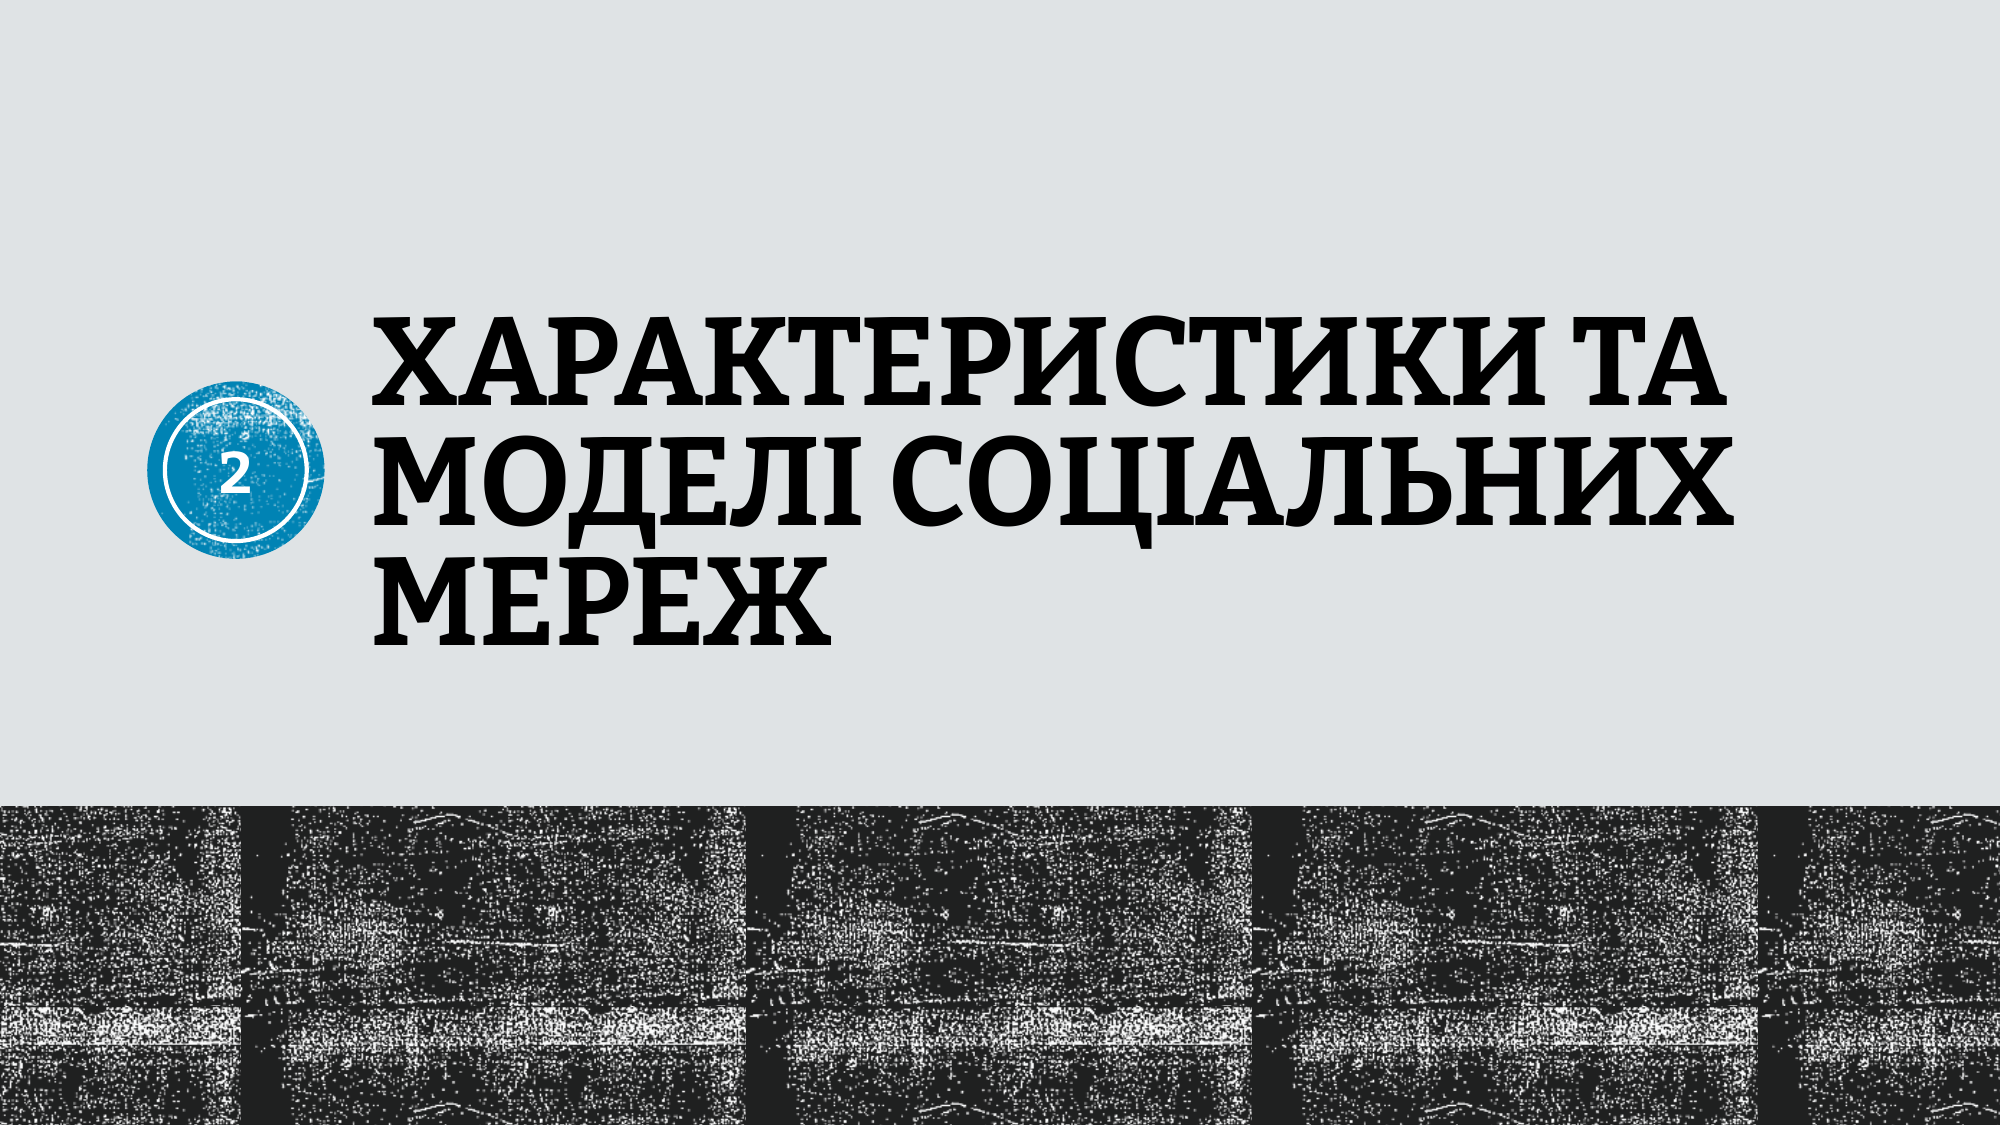

# Характеристики та моделі соціальних мереж
2